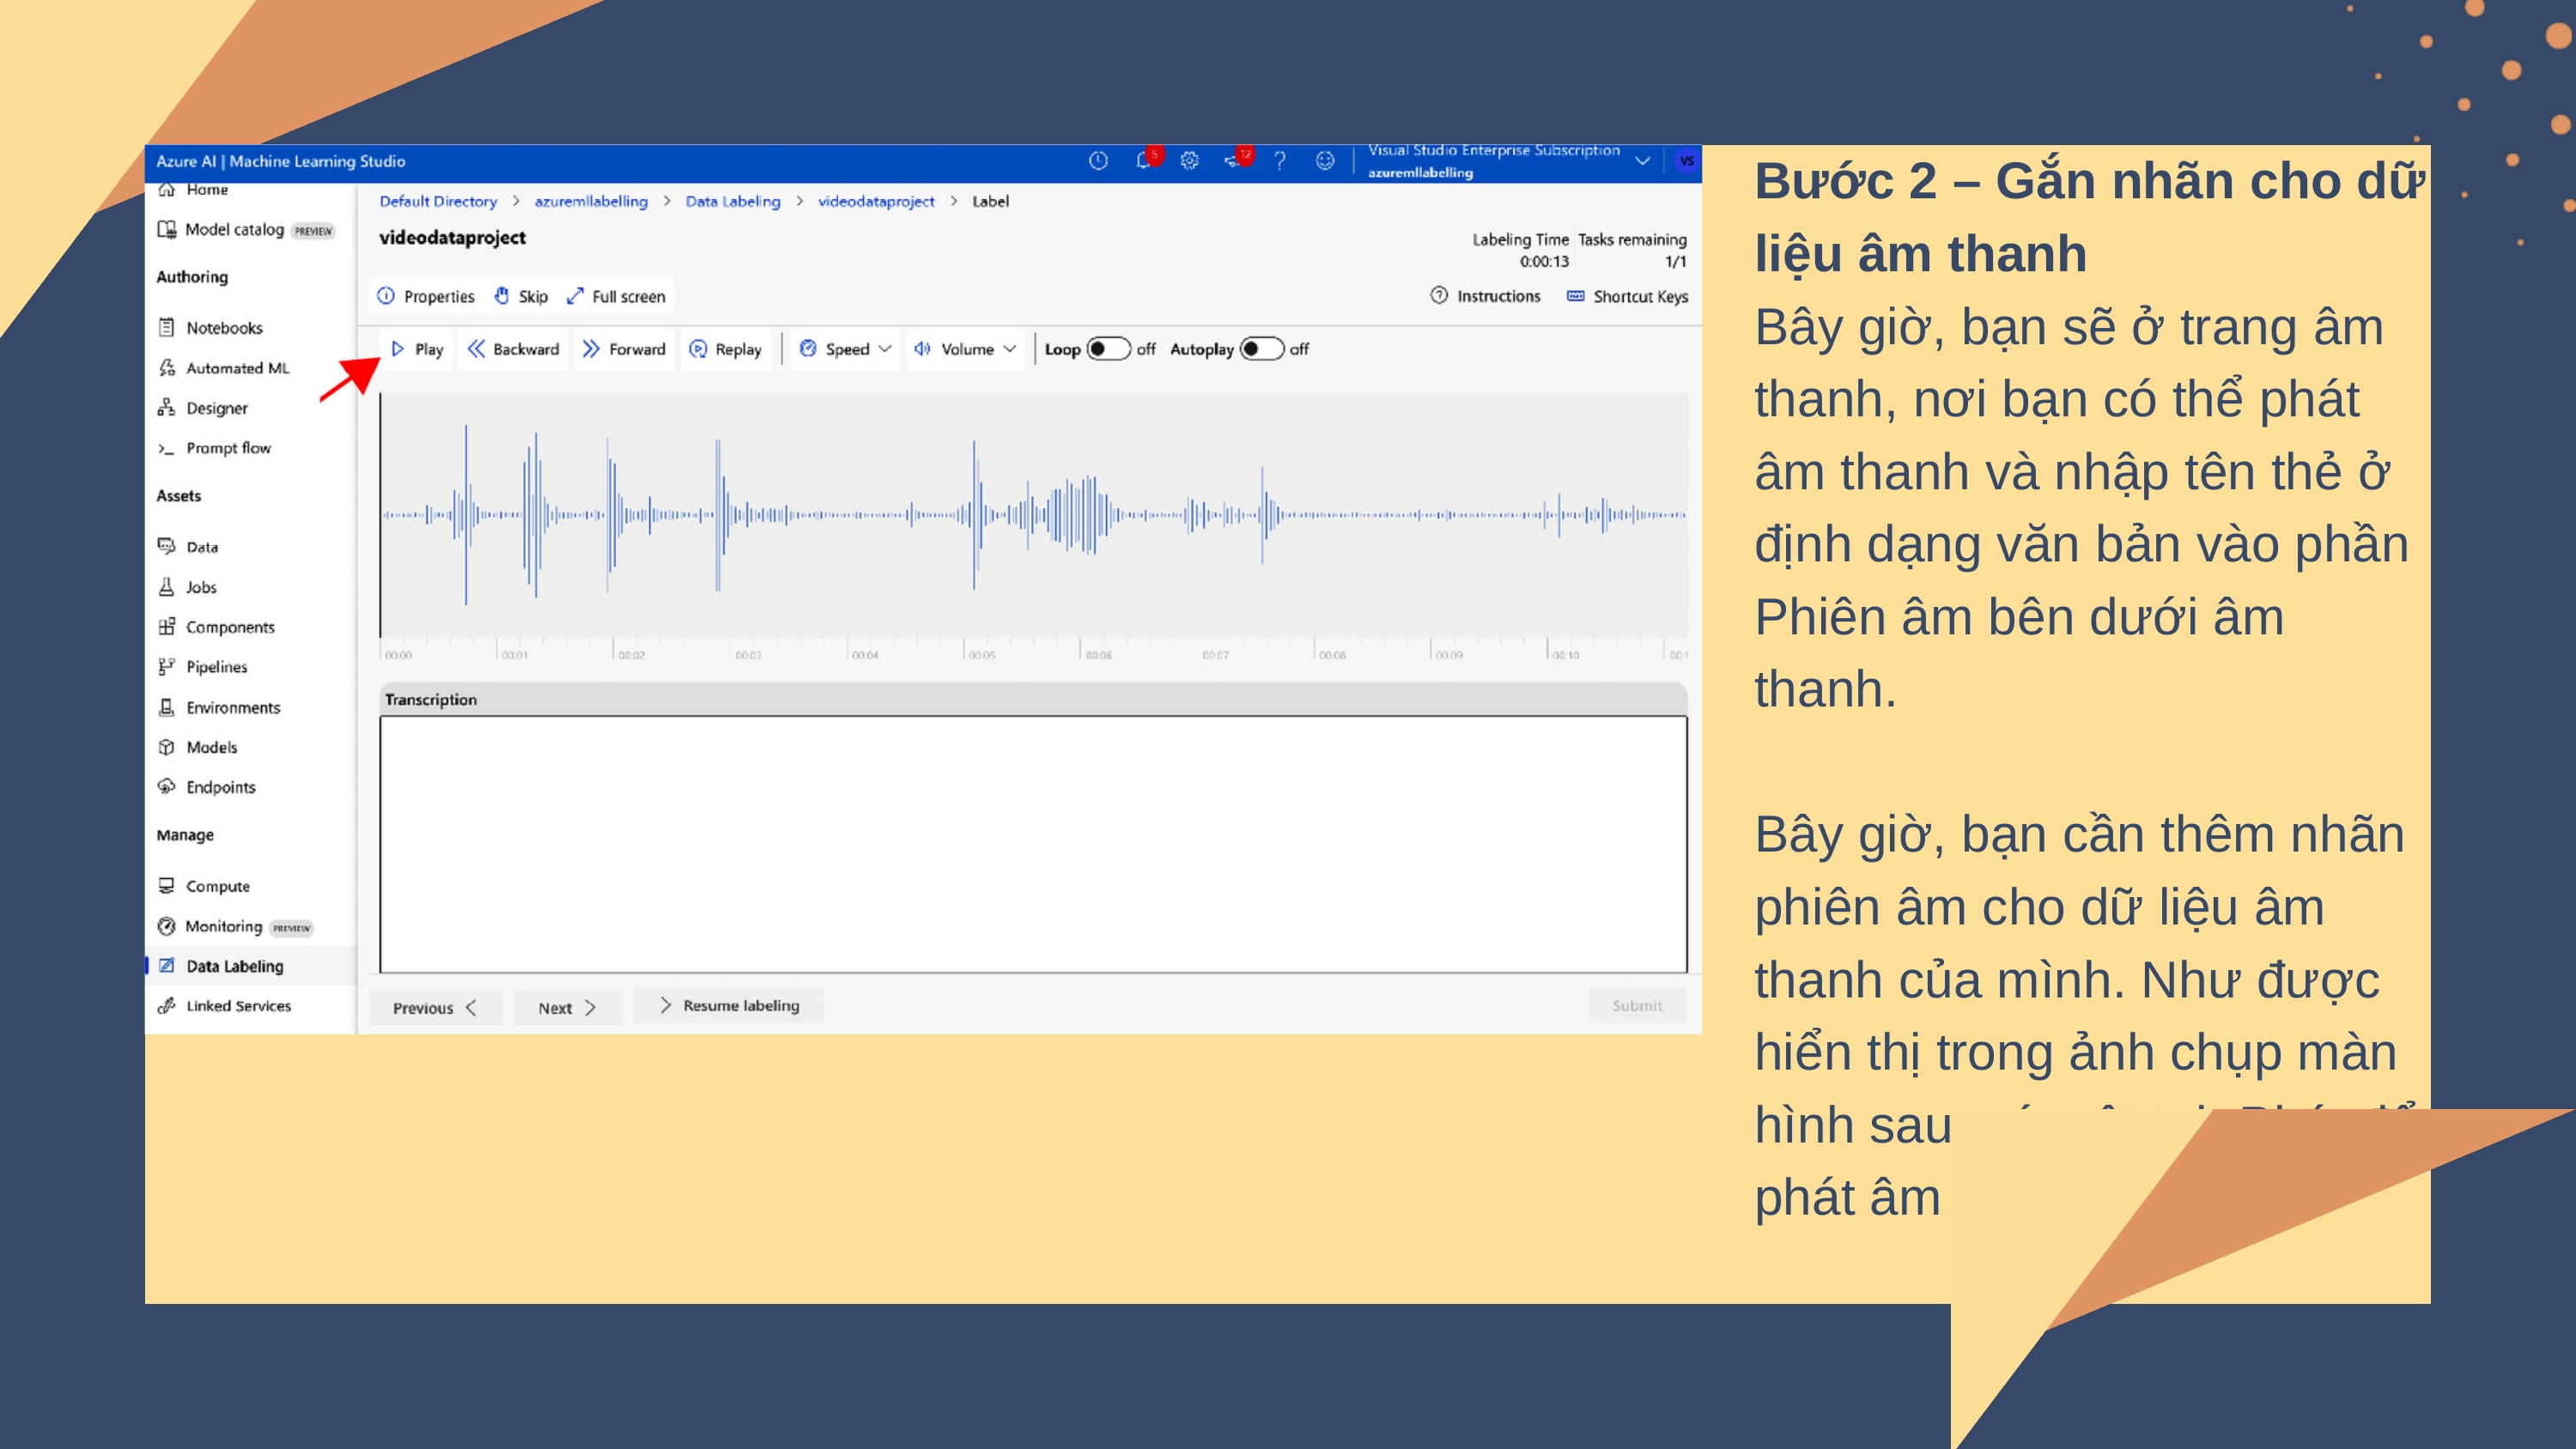

Bước 2 – Gắn nhãn cho dữ liệu âm thanh
Bây giờ, bạn sẽ ở trang âm thanh, nơi bạn có thể phát âm thanh và nhập tên thẻ ở định dạng văn bản vào phần Phiên âm bên dưới âm thanh.

Bây giờ, bạn cần thêm nhãn phiên âm cho dữ liệu âm thanh của mình. Như được hiển thị trong ảnh chụp màn hình sau, có một tab Phát để phát âm thanh: